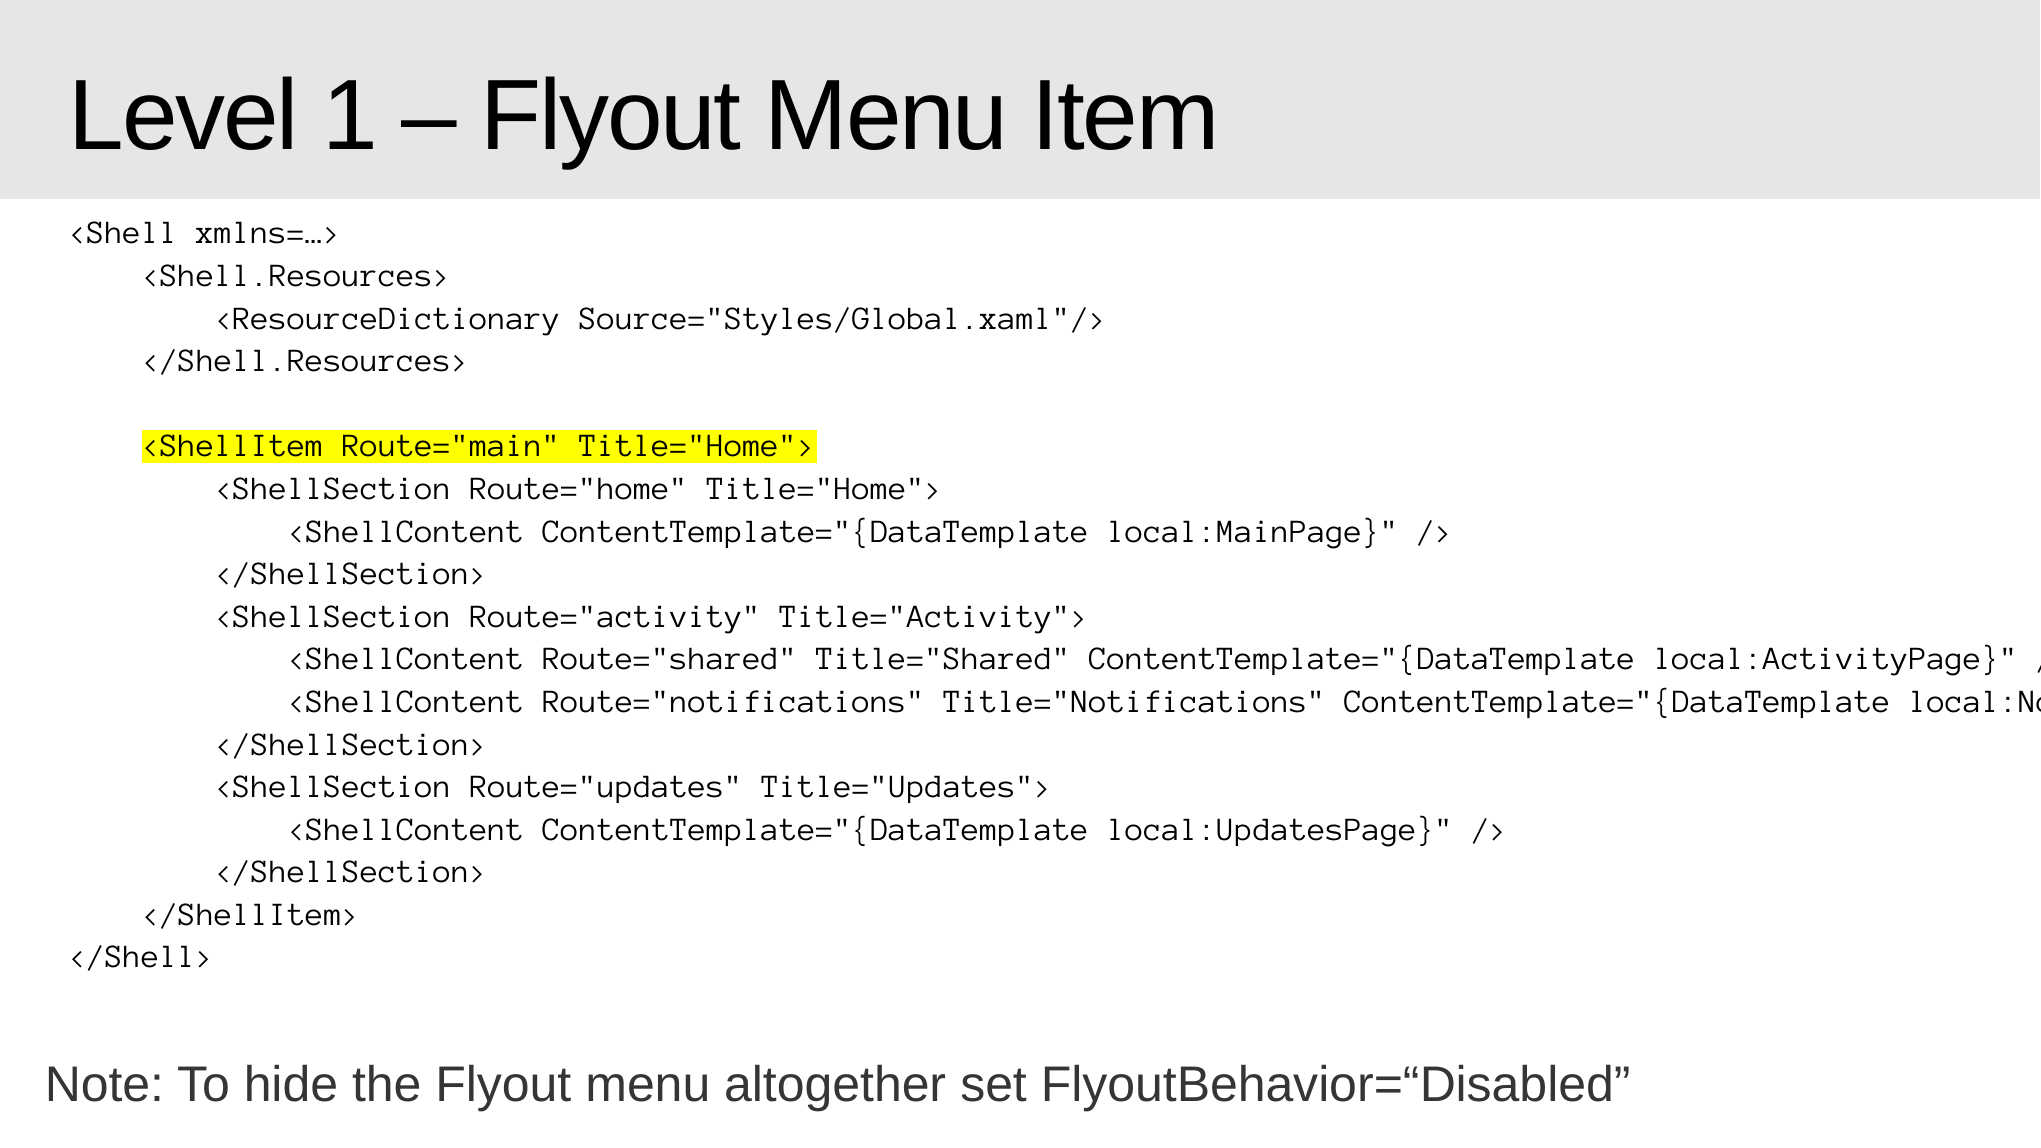

# Level 1 – Flyout Menu Item
<Shell xmlns=…>
    <Shell.Resources>
        <ResourceDictionary Source="Styles/Global.xaml"/>
    </Shell.Resources>

    <ShellItem Route="main" Title="Home">
        <ShellSection Route="home" Title="Home">
            <ShellContent ContentTemplate="{DataTemplate local:MainPage}" />
        </ShellSection>
        <ShellSection Route="activity" Title="Activity">
            <ShellContent Route="shared" Title="Shared" ContentTemplate="{DataTemplate local:ActivityPage}" />
            <ShellContent Route="notifications" Title="Notifications" ContentTemplate="{DataTemplate local:NotificationsPage}" />
        </ShellSection>
        <ShellSection Route="updates" Title="Updates">
            <ShellContent ContentTemplate="{DataTemplate local:UpdatesPage}" />
        </ShellSection>
    </ShellItem>
</Shell>
Note: To hide the Flyout menu altogether set FlyoutBehavior=“Disabled”